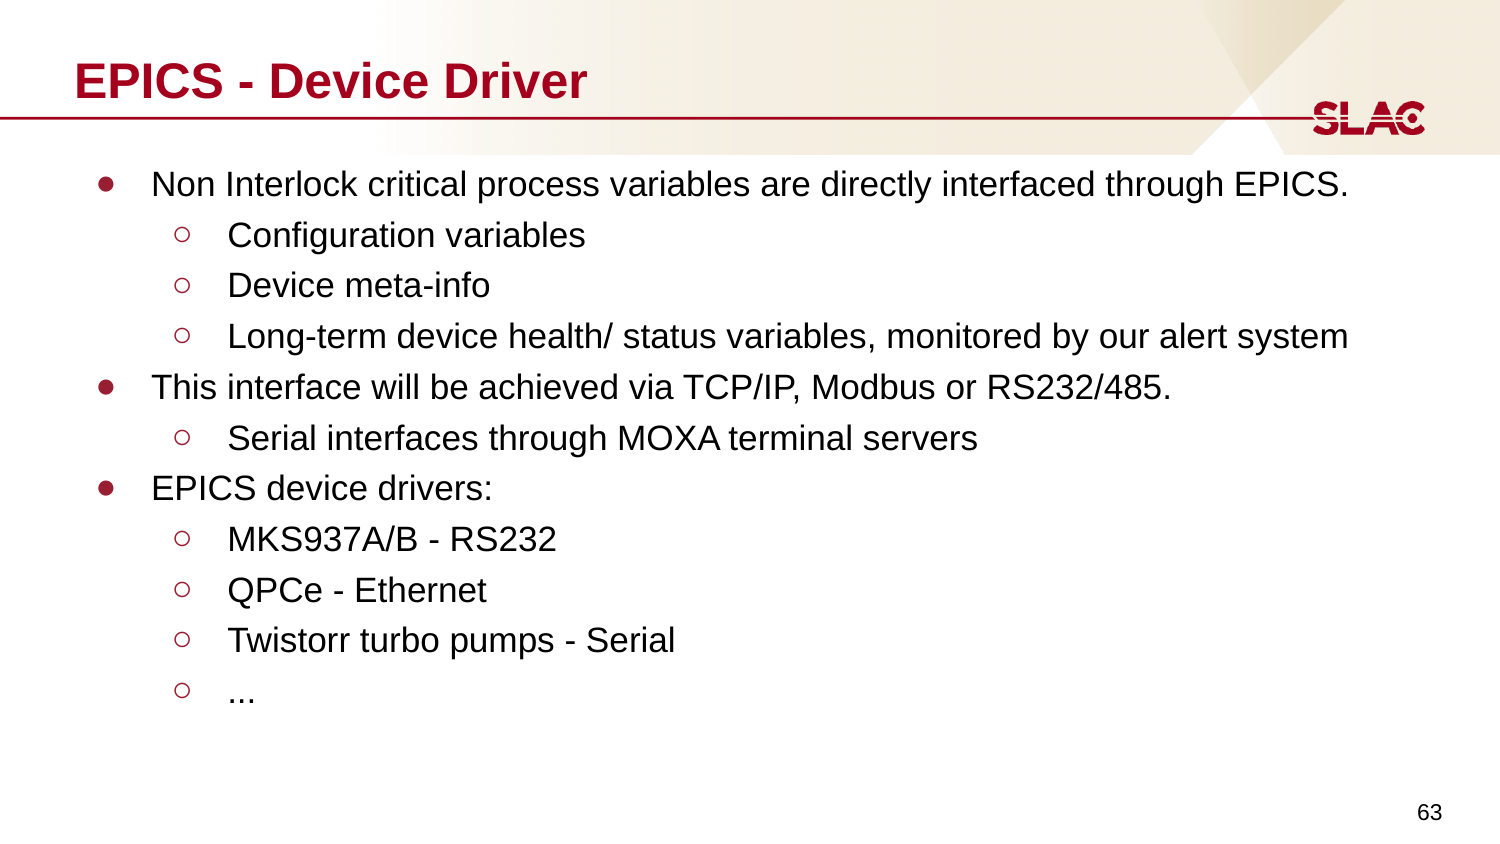

# EPICS - Device Driver
Non Interlock critical process variables are directly interfaced through EPICS.
Configuration variables
Device meta-info
Long-term device health/ status variables, monitored by our alert system
This interface will be achieved via TCP/IP, Modbus or RS232/485.
Serial interfaces through MOXA terminal servers
EPICS device drivers:
MKS937A/B - RS232
QPCe - Ethernet
Twistorr turbo pumps - Serial
...

63